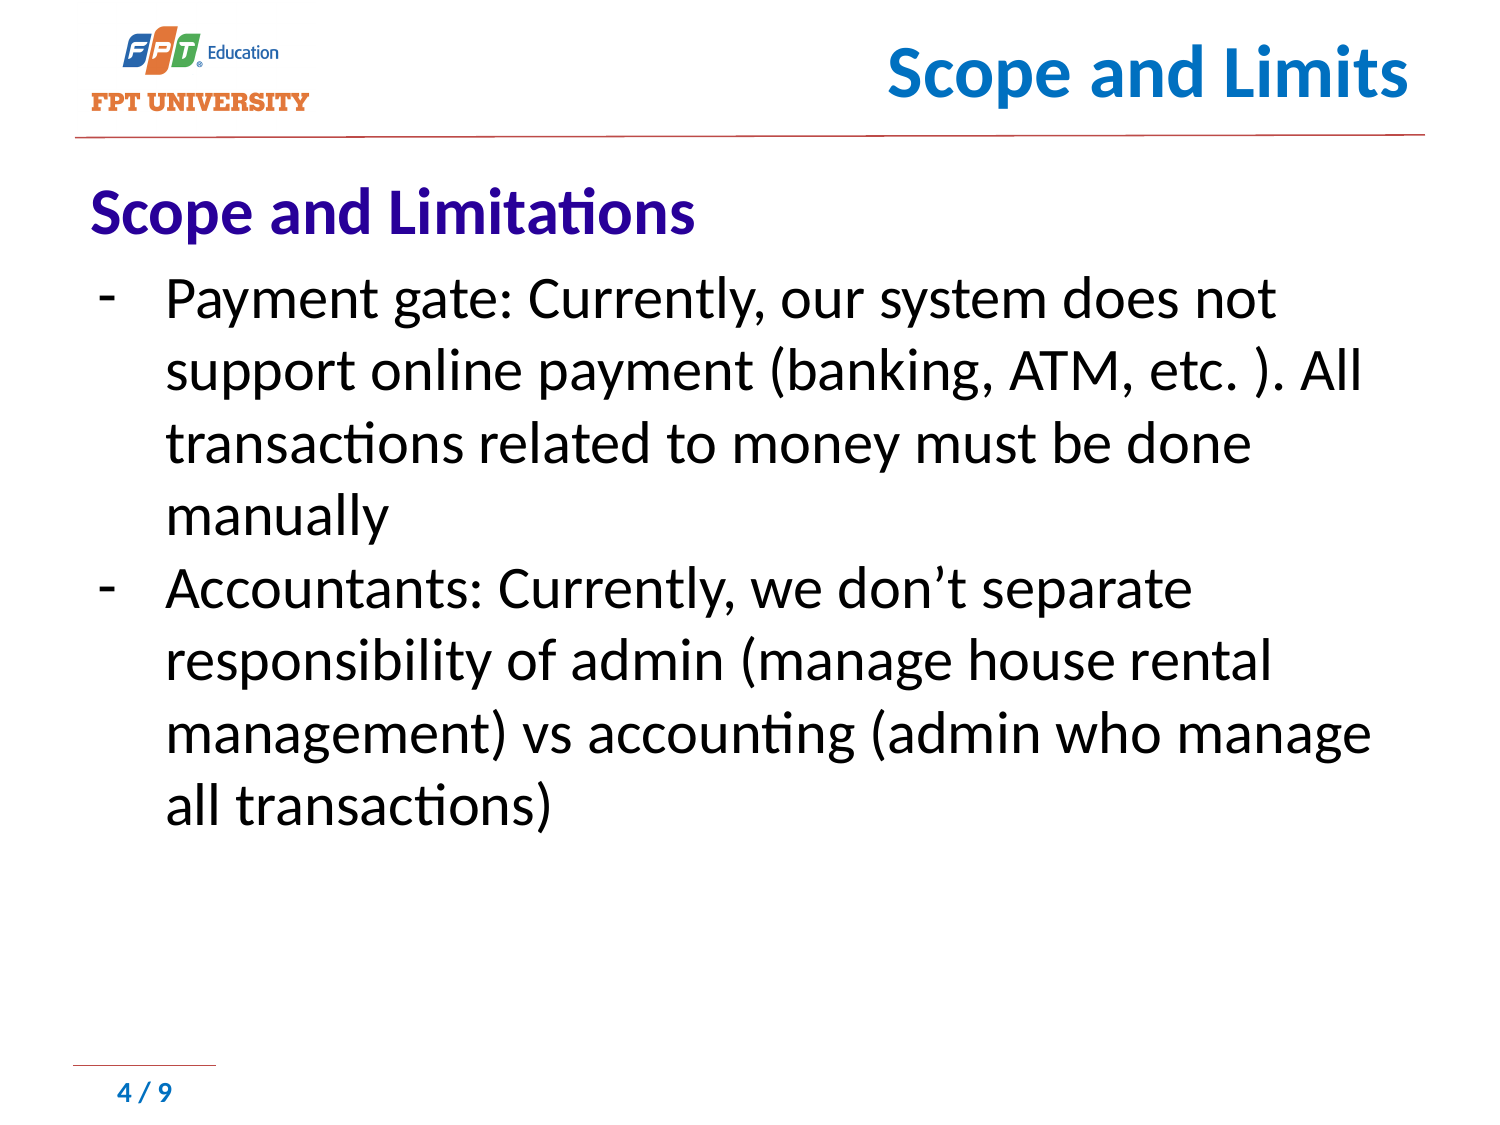

# Scope and Limits
Scope and Limitations
Payment gate: Currently, our system does not support online payment (banking, ATM, etc. ). All transactions related to money must be done manually
Accountants: Currently, we don’t separate responsibility of admin (manage house rental management) vs accounting (admin who manage all transactions)